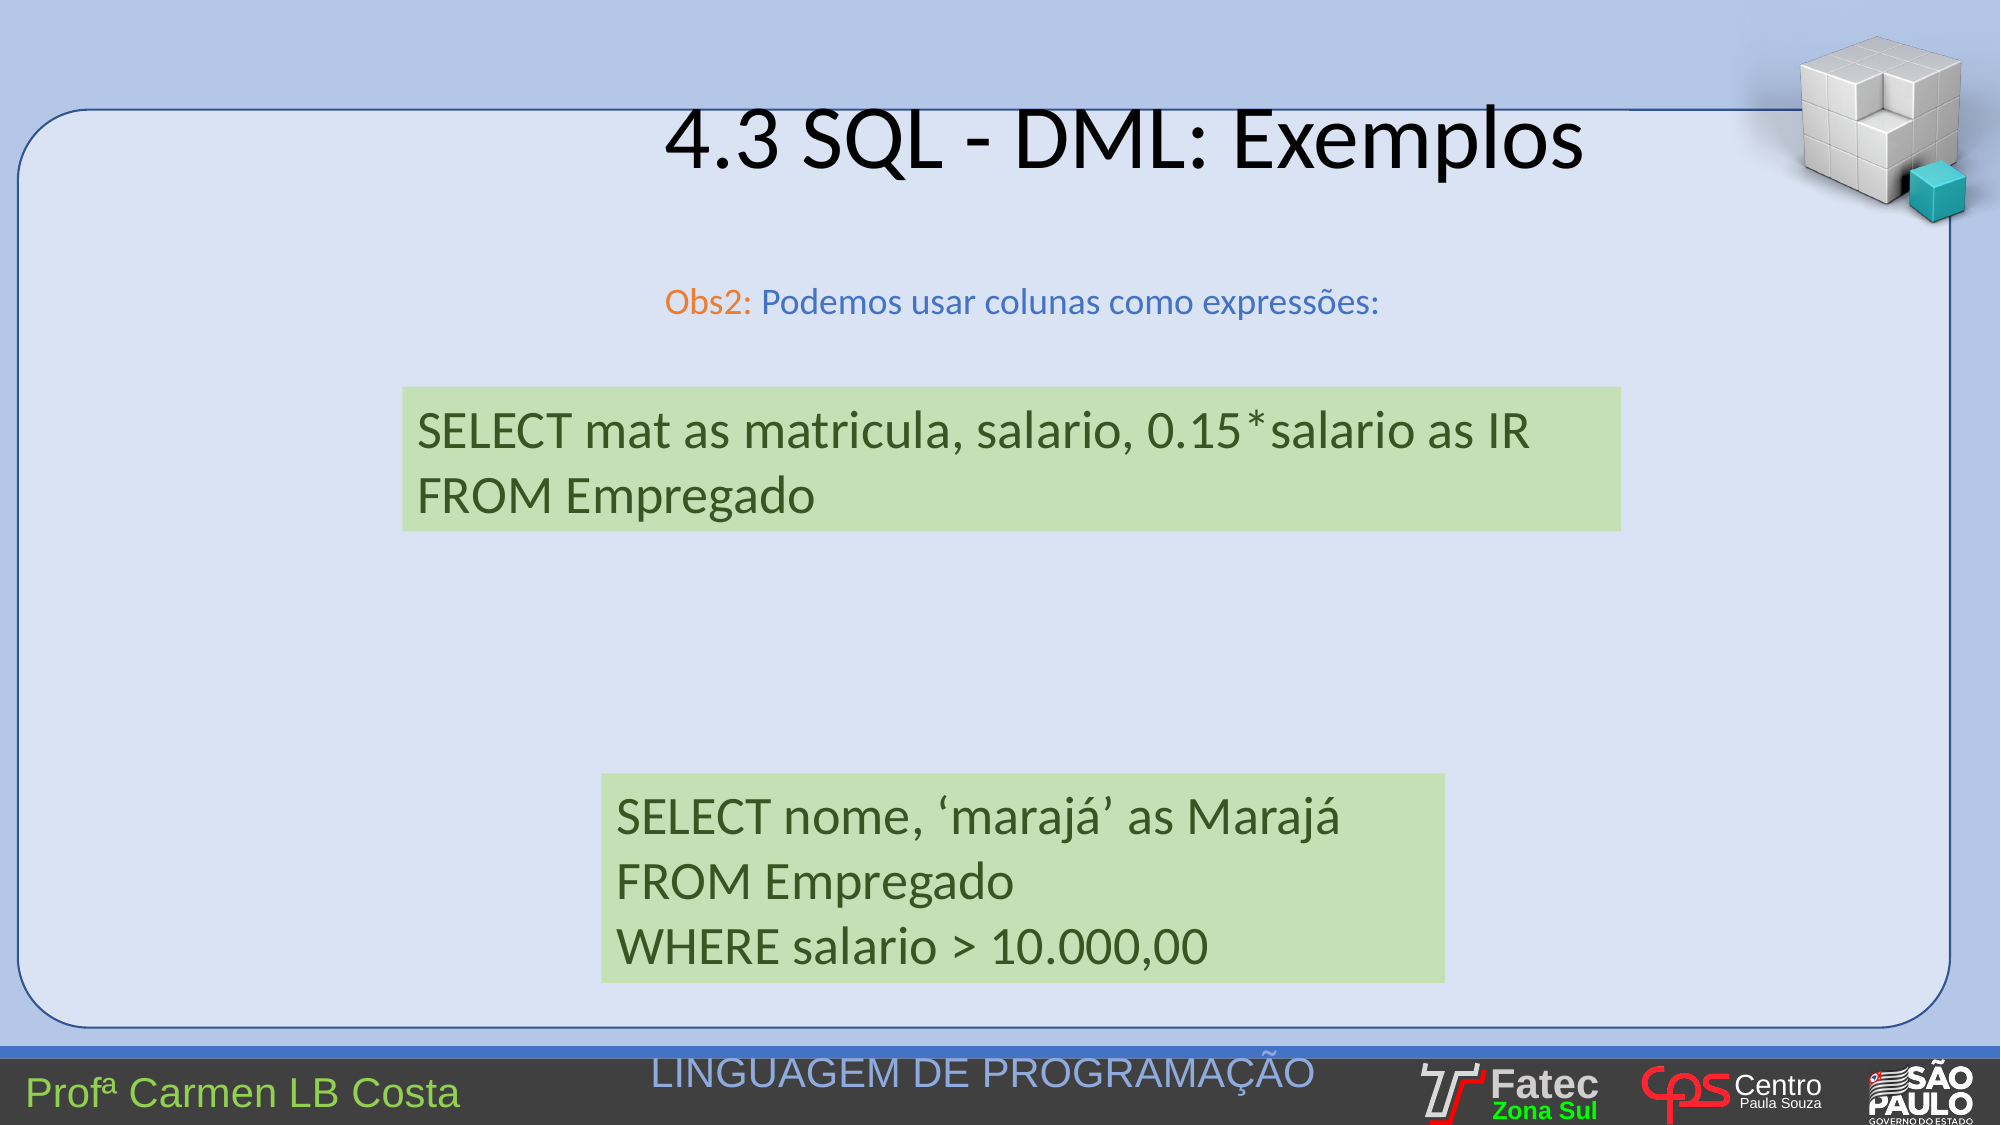

4.3 SQL - DML: Exemplos
Obs2: Podemos usar colunas como expressões:

Podemos inserir constantes na cláusula select se necessário
SELECT mat as matricula, salario, 0.15*salario as IR
FROM Empregado
SELECT nome, ‘marajá’ as Marajá
FROM Empregado
WHERE salario > 10.000,00